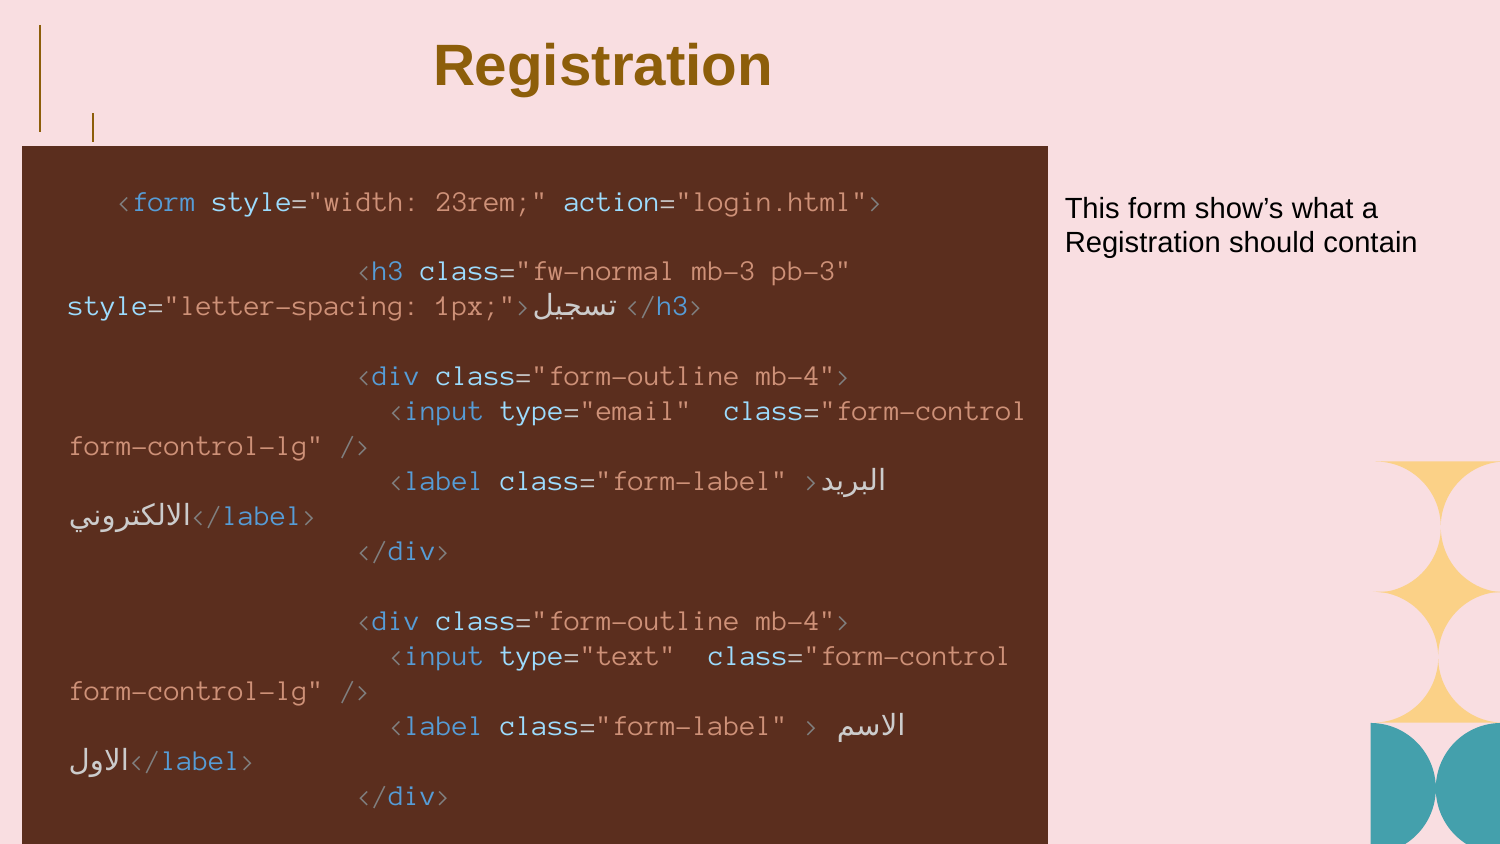

# Registration

   <form style="width: 23rem;" action="login.html">

                  <h3 class="fw-normal mb-3 pb-3" style="letter-spacing: 1px;">تسجيل </h3>

                  <div class="form-outline mb-4">
                    <input type="email"  class="form-control form-control-lg" />
                    <label class="form-label" >البريد الالكتروني</label>
                  </div>
                  <div class="form-outline mb-4">
                    <input type="text"  class="form-control form-control-lg" />
                    <label class="form-label" > الاسم الاول</label>
                  </div>
This form show’s what a Registration should contain